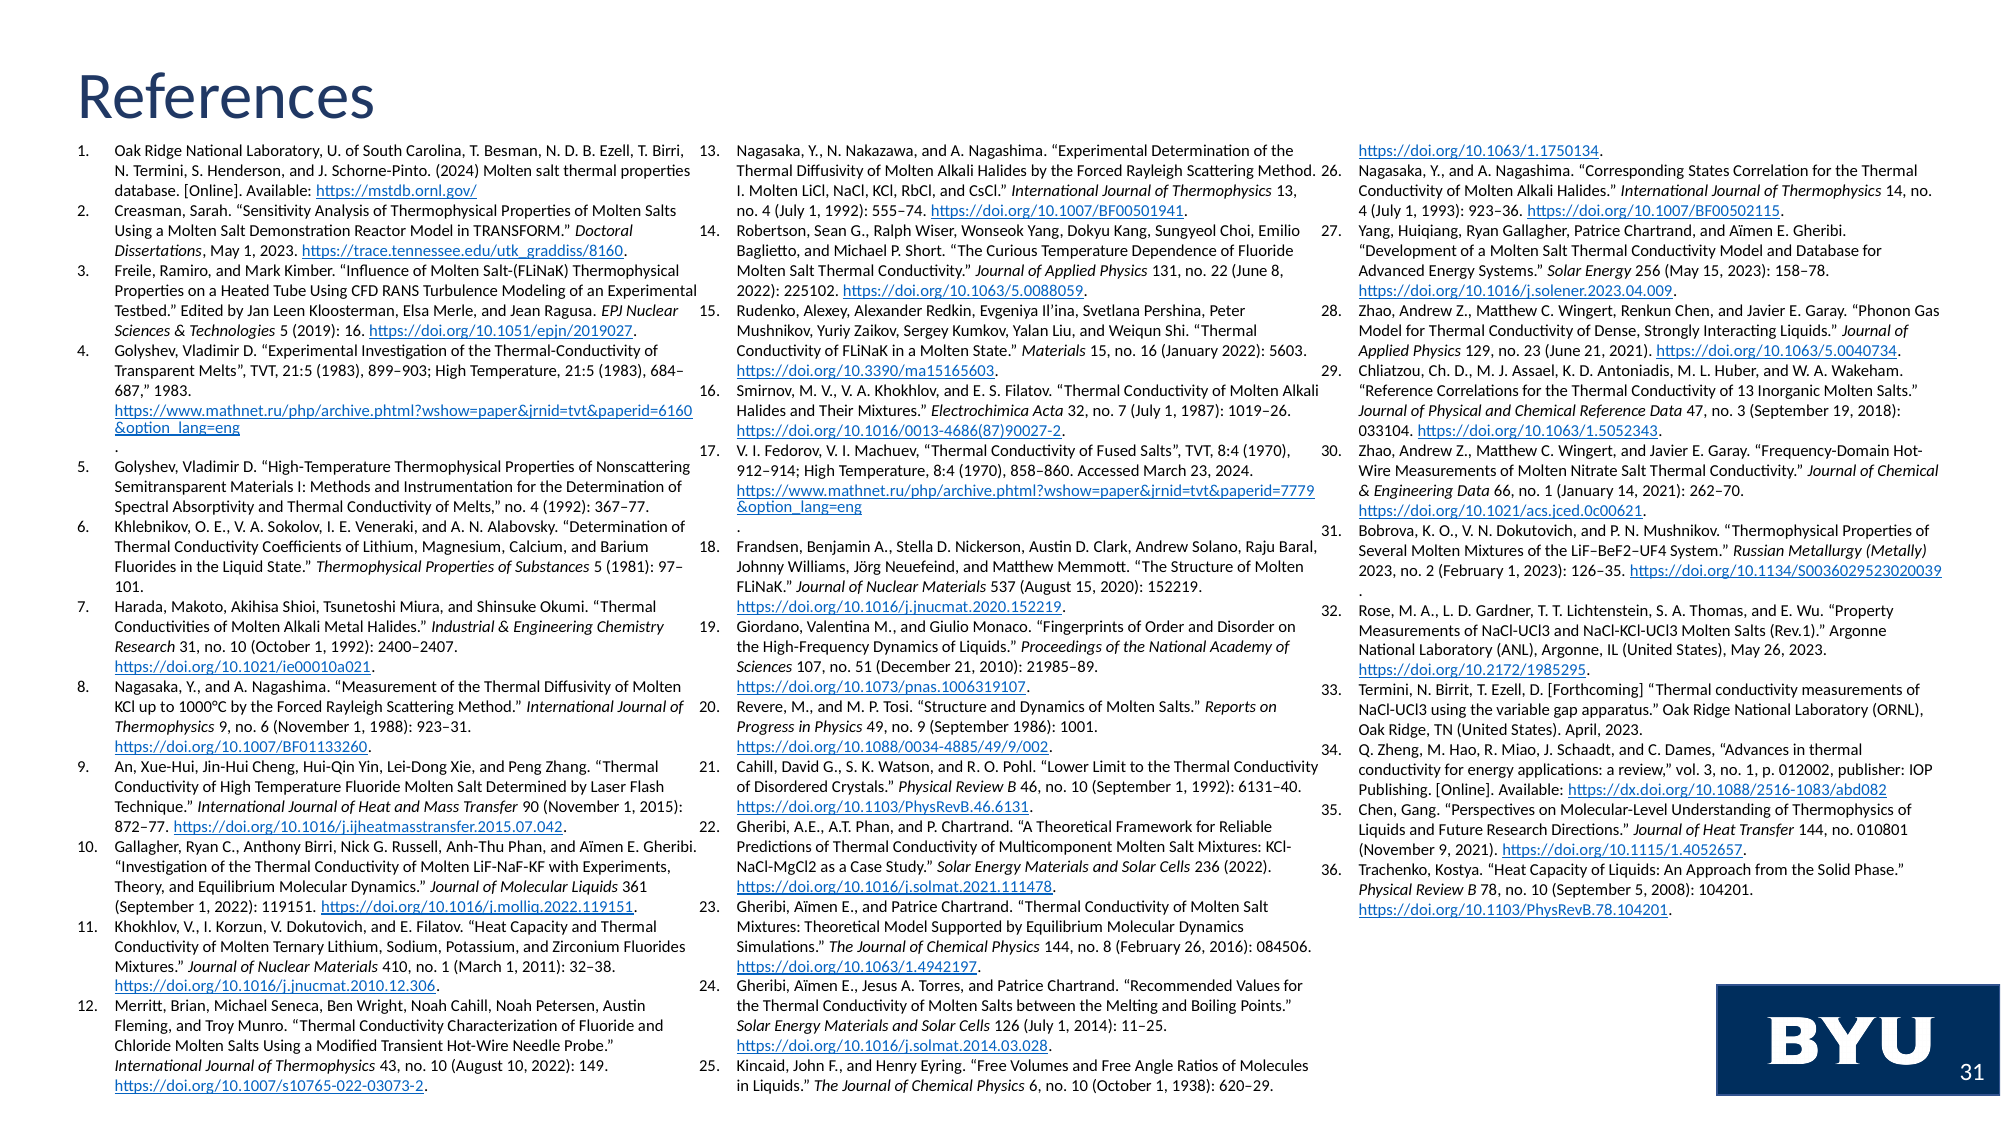

References
Oak Ridge National Laboratory, U. of South Carolina, T. Besman, N. D. B. Ezell, T. Birri, N. Termini, S. Henderson, and J. Schorne-Pinto. (2024) Molten salt thermal properties database. [Online]. Available: https://mstdb.ornl.gov/
Creasman, Sarah. “Sensitivity Analysis of Thermophysical Properties of Molten Salts Using a Molten Salt Demonstration Reactor Model in TRANSFORM.” Doctoral Dissertations, May 1, 2023. https://trace.tennessee.edu/utk_graddiss/8160.
Freile, Ramiro, and Mark Kimber. “Influence of Molten Salt-(FLiNaK) Thermophysical Properties on a Heated Tube Using CFD RANS Turbulence Modeling of an Experimental Testbed.” Edited by Jan Leen Kloosterman, Elsa Merle, and Jean Ragusa. EPJ Nuclear Sciences & Technologies 5 (2019): 16. https://doi.org/10.1051/epjn/2019027.
Golyshev, Vladimir D. “Experimental Investigation of the Thermal-Conductivity of Transparent Melts”, TVT, 21:5 (1983), 899–903; High Temperature, 21:5 (1983), 684–687,” 1983. https://www.mathnet.ru/php/archive.phtml?wshow=paper&jrnid=tvt&paperid=6160&option_lang=eng.
Golyshev, Vladimir D. “High-Temperature Thermophysical Properties of Nonscattering Semitransparent Materials I: Methods and Instrumentation for the Determination of Spectral Absorptivity and Thermal Conductivity of Melts,” no. 4 (1992): 367–77.
Khlebnikov, O. E., V. A. Sokolov, I. E. Veneraki, and A. N. Alabovsky. “Determination of Thermal Conductivity Coefficients of Lithium, Magnesium, Calcium, and Barium Fluorides in the Liquid State.” Thermophysical Properties of Substances 5 (1981): 97–101.
Harada, Makoto, Akihisa Shioi, Tsunetoshi Miura, and Shinsuke Okumi. “Thermal Conductivities of Molten Alkali Metal Halides.” Industrial & Engineering Chemistry Research 31, no. 10 (October 1, 1992): 2400–2407. https://doi.org/10.1021/ie00010a021.
Nagasaka, Y., and A. Nagashima. “Measurement of the Thermal Diffusivity of Molten KCl up to 1000°C by the Forced Rayleigh Scattering Method.” International Journal of Thermophysics 9, no. 6 (November 1, 1988): 923–31. https://doi.org/10.1007/BF01133260.
An, Xue-Hui, Jin-Hui Cheng, Hui-Qin Yin, Lei-Dong Xie, and Peng Zhang. “Thermal Conductivity of High Temperature Fluoride Molten Salt Determined by Laser Flash Technique.” International Journal of Heat and Mass Transfer 90 (November 1, 2015): 872–77. https://doi.org/10.1016/j.ijheatmasstransfer.2015.07.042.
Gallagher, Ryan C., Anthony Birri, Nick G. Russell, Anh-Thu Phan, and Aïmen E. Gheribi. “Investigation of the Thermal Conductivity of Molten LiF-NaF-KF with Experiments, Theory, and Equilibrium Molecular Dynamics.” Journal of Molecular Liquids 361 (September 1, 2022): 119151. https://doi.org/10.1016/j.molliq.2022.119151.
Khokhlov, V., I. Korzun, V. Dokutovich, and E. Filatov. “Heat Capacity and Thermal Conductivity of Molten Ternary Lithium, Sodium, Potassium, and Zirconium Fluorides Mixtures.” Journal of Nuclear Materials 410, no. 1 (March 1, 2011): 32–38. https://doi.org/10.1016/j.jnucmat.2010.12.306.
Merritt, Brian, Michael Seneca, Ben Wright, Noah Cahill, Noah Petersen, Austin Fleming, and Troy Munro. “Thermal Conductivity Characterization of Fluoride and Chloride Molten Salts Using a Modified Transient Hot-Wire Needle Probe.” International Journal of Thermophysics 43, no. 10 (August 10, 2022): 149. https://doi.org/10.1007/s10765-022-03073-2.
Nagasaka, Y., N. Nakazawa, and A. Nagashima. “Experimental Determination of the Thermal Diffusivity of Molten Alkali Halides by the Forced Rayleigh Scattering Method. I. Molten LiCl, NaCl, KCl, RbCl, and CsCl.” International Journal of Thermophysics 13, no. 4 (July 1, 1992): 555–74. https://doi.org/10.1007/BF00501941.
Robertson, Sean G., Ralph Wiser, Wonseok Yang, Dokyu Kang, Sungyeol Choi, Emilio Baglietto, and Michael P. Short. “The Curious Temperature Dependence of Fluoride Molten Salt Thermal Conductivity.” Journal of Applied Physics 131, no. 22 (June 8, 2022): 225102. https://doi.org/10.1063/5.0088059.
Rudenko, Alexey, Alexander Redkin, Evgeniya Il’ina, Svetlana Pershina, Peter Mushnikov, Yuriy Zaikov, Sergey Kumkov, Yalan Liu, and Weiqun Shi. “Thermal Conductivity of FLiNaK in a Molten State.” Materials 15, no. 16 (January 2022): 5603. https://doi.org/10.3390/ma15165603.
Smirnov, M. V., V. A. Khokhlov, and E. S. Filatov. “Thermal Conductivity of Molten Alkali Halides and Their Mixtures.” Electrochimica Acta 32, no. 7 (July 1, 1987): 1019–26. https://doi.org/10.1016/0013-4686(87)90027-2.
V. I. Fedorov, V. I. Machuev, “Thermal Conductivity of Fused Salts”, TVT, 8:4 (1970), 912–914; High Temperature, 8:4 (1970), 858–860. Accessed March 23, 2024. https://www.mathnet.ru/php/archive.phtml?wshow=paper&jrnid=tvt&paperid=7779&option_lang=eng.
Frandsen, Benjamin A., Stella D. Nickerson, Austin D. Clark, Andrew Solano, Raju Baral, Johnny Williams, Jörg Neuefeind, and Matthew Memmott. “The Structure of Molten FLiNaK.” Journal of Nuclear Materials 537 (August 15, 2020): 152219. https://doi.org/10.1016/j.jnucmat.2020.152219.
Giordano, Valentina M., and Giulio Monaco. “Fingerprints of Order and Disorder on the High-Frequency Dynamics of Liquids.” Proceedings of the National Academy of Sciences 107, no. 51 (December 21, 2010): 21985–89. https://doi.org/10.1073/pnas.1006319107.
Revere, M., and M. P. Tosi. “Structure and Dynamics of Molten Salts.” Reports on Progress in Physics 49, no. 9 (September 1986): 1001. https://doi.org/10.1088/0034-4885/49/9/002.
Cahill, David G., S. K. Watson, and R. O. Pohl. “Lower Limit to the Thermal Conductivity of Disordered Crystals.” Physical Review B 46, no. 10 (September 1, 1992): 6131–40. https://doi.org/10.1103/PhysRevB.46.6131.
Gheribi, A.E., A.T. Phan, and P. Chartrand. “A Theoretical Framework for Reliable Predictions of Thermal Conductivity of Multicomponent Molten Salt Mixtures: KCl-NaCl-MgCl2 as a Case Study.” Solar Energy Materials and Solar Cells 236 (2022). https://doi.org/10.1016/j.solmat.2021.111478.
Gheribi, Aïmen E., and Patrice Chartrand. “Thermal Conductivity of Molten Salt Mixtures: Theoretical Model Supported by Equilibrium Molecular Dynamics Simulations.” The Journal of Chemical Physics 144, no. 8 (February 26, 2016): 084506. https://doi.org/10.1063/1.4942197.
Gheribi, Aïmen E., Jesus A. Torres, and Patrice Chartrand. “Recommended Values for the Thermal Conductivity of Molten Salts between the Melting and Boiling Points.” Solar Energy Materials and Solar Cells 126 (July 1, 2014): 11–25. https://doi.org/10.1016/j.solmat.2014.03.028.
Kincaid, John F., and Henry Eyring. “Free Volumes and Free Angle Ratios of Molecules in Liquids.” The Journal of Chemical Physics 6, no. 10 (October 1, 1938): 620–29. https://doi.org/10.1063/1.1750134.
Nagasaka, Y., and A. Nagashima. “Corresponding States Correlation for the Thermal Conductivity of Molten Alkali Halides.” International Journal of Thermophysics 14, no. 4 (July 1, 1993): 923–36. https://doi.org/10.1007/BF00502115.
Yang, Huiqiang, Ryan Gallagher, Patrice Chartrand, and Aïmen E. Gheribi. “Development of a Molten Salt Thermal Conductivity Model and Database for Advanced Energy Systems.” Solar Energy 256 (May 15, 2023): 158–78. https://doi.org/10.1016/j.solener.2023.04.009.
Zhao, Andrew Z., Matthew C. Wingert, Renkun Chen, and Javier E. Garay. “Phonon Gas Model for Thermal Conductivity of Dense, Strongly Interacting Liquids.” Journal of Applied Physics 129, no. 23 (June 21, 2021). https://doi.org/10.1063/5.0040734.
Chliatzou, Ch. D., M. J. Assael, K. D. Antoniadis, M. L. Huber, and W. A. Wakeham. “Reference Correlations for the Thermal Conductivity of 13 Inorganic Molten Salts.” Journal of Physical and Chemical Reference Data 47, no. 3 (September 19, 2018): 033104. https://doi.org/10.1063/1.5052343.
Zhao, Andrew Z., Matthew C. Wingert, and Javier E. Garay. “Frequency-Domain Hot-Wire Measurements of Molten Nitrate Salt Thermal Conductivity.” Journal of Chemical & Engineering Data 66, no. 1 (January 14, 2021): 262–70. https://doi.org/10.1021/acs.jced.0c00621.
Bobrova, K. O., V. N. Dokutovich, and P. N. Mushnikov. “Thermophysical Properties of Several Molten Mixtures of the LiF–BeF2–UF4 System.” Russian Metallurgy (Metally) 2023, no. 2 (February 1, 2023): 126–35. https://doi.org/10.1134/S0036029523020039.
Rose, M. A., L. D. Gardner, T. T. Lichtenstein, S. A. Thomas, and E. Wu. “Property Measurements of NaCl-UCl3 and NaCl-KCl-UCl3 Molten Salts (Rev.1).” Argonne National Laboratory (ANL), Argonne, IL (United States), May 26, 2023. https://doi.org/10.2172/1985295.
Termini, N. Birrit, T. Ezell, D. [Forthcoming] “Thermal conductivity measurements of NaCl-UCl3 using the variable gap apparatus.” Oak Ridge National Laboratory (ORNL), Oak Ridge, TN (United States). April, 2023.
Q. Zheng, M. Hao, R. Miao, J. Schaadt, and C. Dames, “Advances in thermal conductivity for energy applications: a review,” vol. 3, no. 1, p. 012002, publisher: IOP Publishing. [Online]. Available: https://dx.doi.org/10.1088/2516-1083/abd082
Chen, Gang. “Perspectives on Molecular-Level Understanding of Thermophysics of Liquids and Future Research Directions.” Journal of Heat Transfer 144, no. 010801 (November 9, 2021). https://doi.org/10.1115/1.4052657.
Trachenko, Kostya. “Heat Capacity of Liquids: An Approach from the Solid Phase.” Physical Review B 78, no. 10 (September 5, 2008): 104201. https://doi.org/10.1103/PhysRevB.78.104201.

31